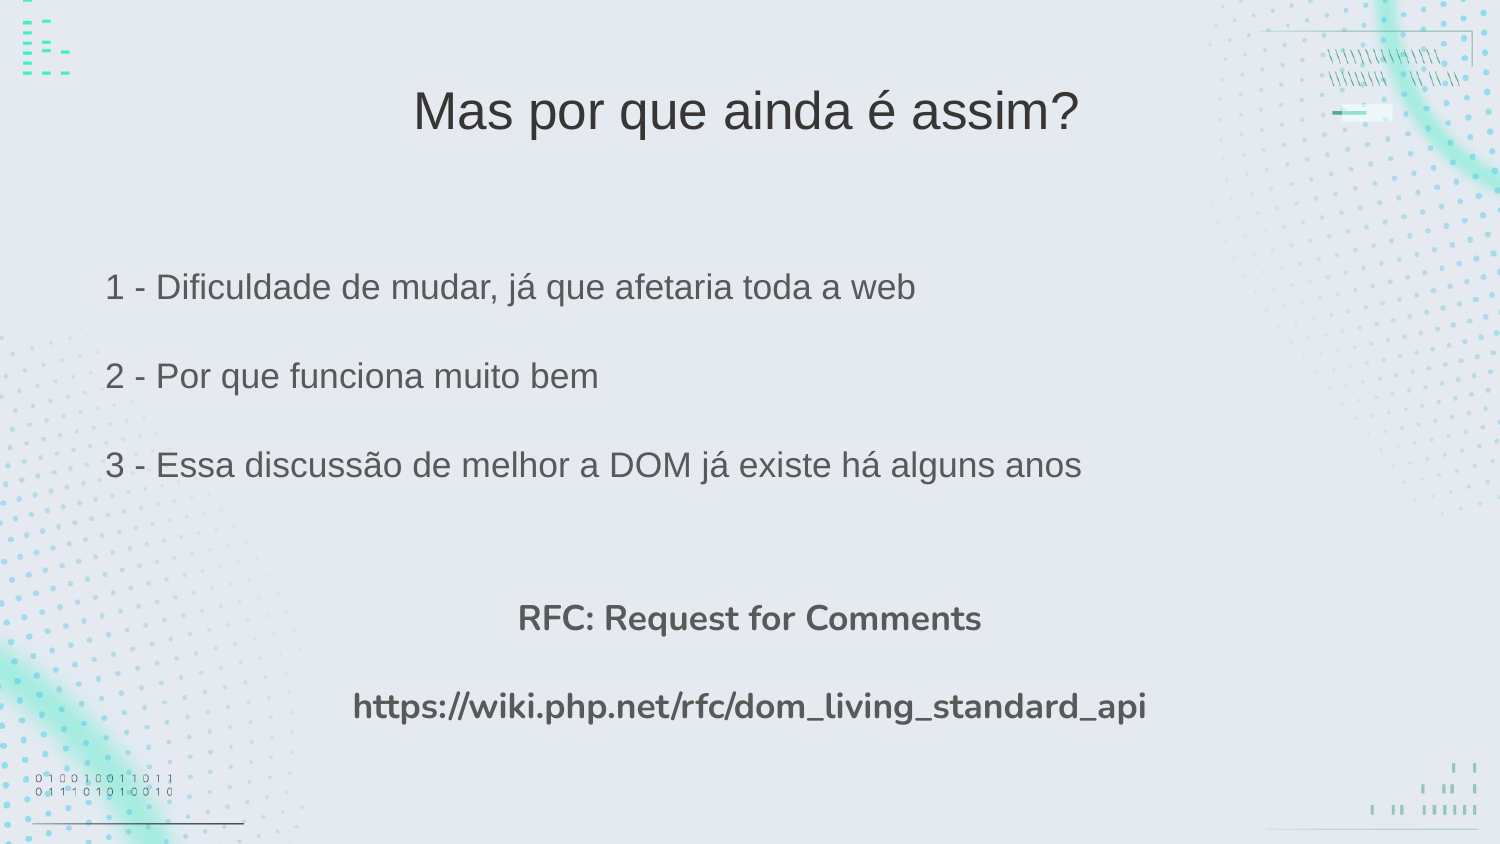

# Mas por que ainda é assim?
1 - Dificuldade de mudar, já que afetaria toda a web
2 - Por que funciona muito bem
3 - Essa discussão de melhor a DOM já existe há alguns anos

RFC: Request for Comments
https://wiki.php.net/rfc/dom_living_standard_api